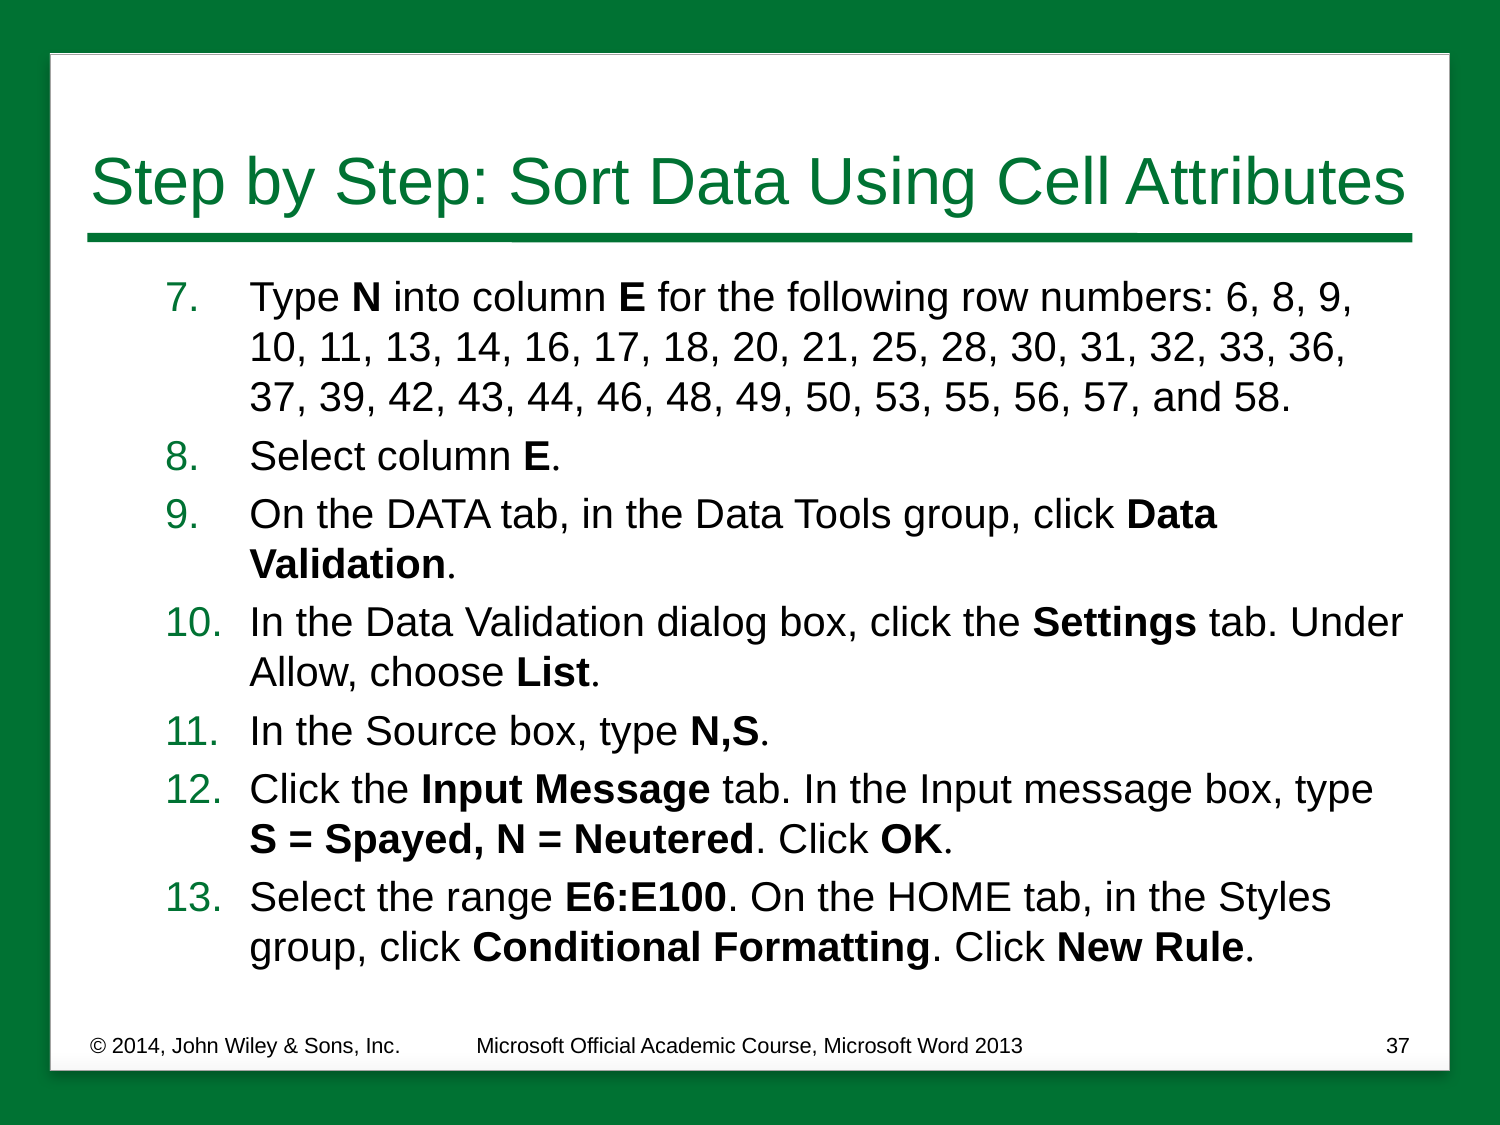

# Step by Step: Sort Data Using Cell Attributes
Type N into column E for the following row numbers: 6, 8, 9, 10, 11, 13, 14, 16, 17, 18, 20, 21, 25, 28, 30, 31, 32, 33, 36, 37, 39, 42, 43, 44, 46, 48, 49, 50, 53, 55, 56, 57, and 58.
Select column E.
On the DATA tab, in the Data Tools group, click Data Validation.
In the Data Validation dialog box, click the Settings tab. Under Allow, choose List.
In the Source box, type N,S.
Click the Input Message tab. In the Input message box, type S = Spayed, N = Neutered. Click OK.
Select the range E6:E100. On the HOME tab, in the Styles group, click Conditional Formatting. Click New Rule.

© 2014, John Wiley & Sons, Inc.
Microsoft Official Academic Course, Microsoft Word 2013
37